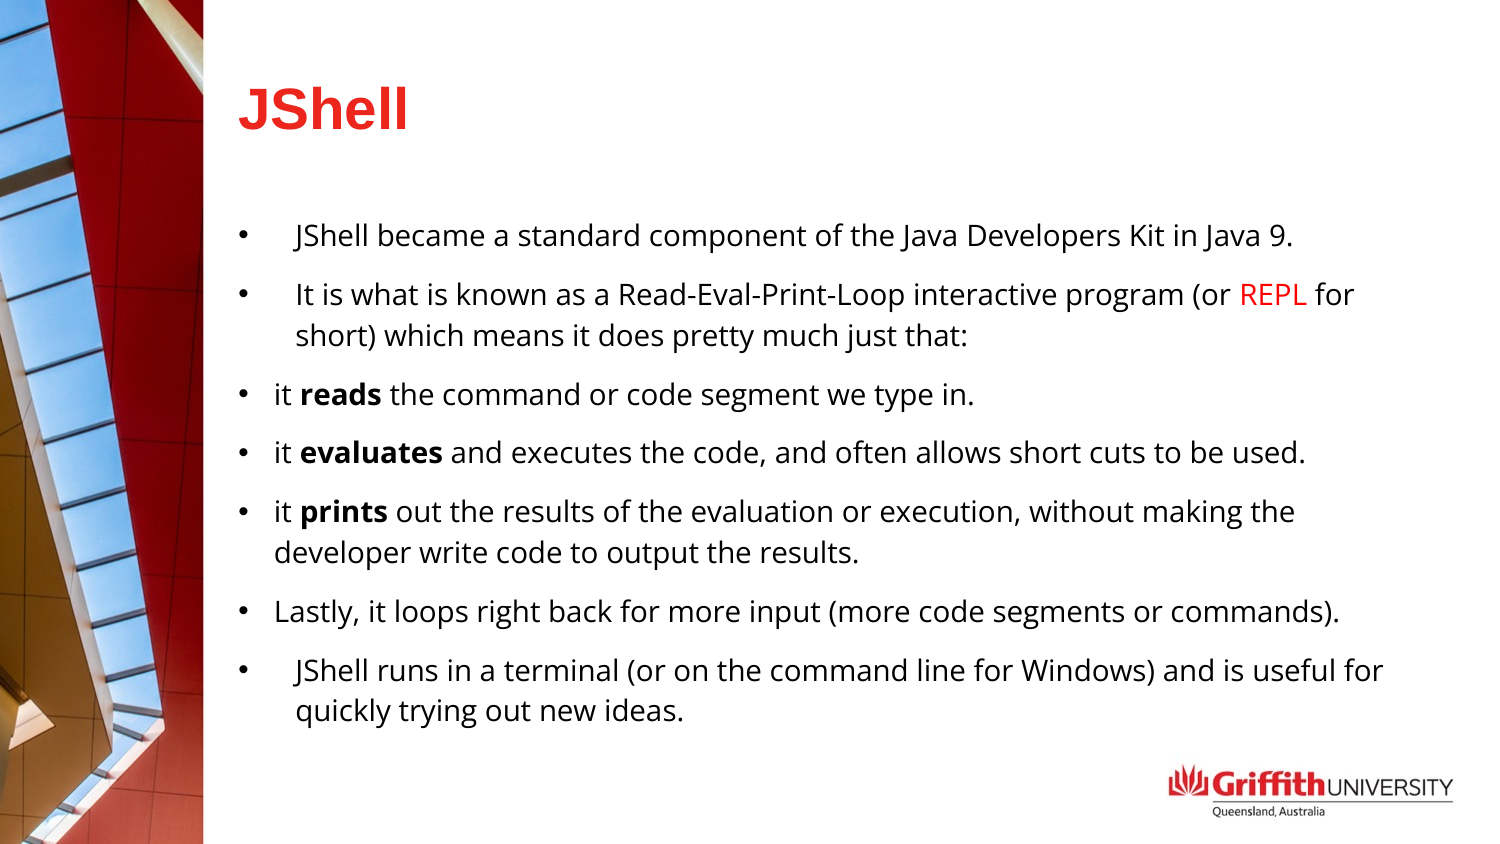

# JShell
JShell became a standard component of the Java Developers Kit in Java 9.
It is what is known as a Read-Eval-Print-Loop interactive program (or REPL for short) which means it does pretty much just that:
it reads the command or code segment we type in.
it evaluates and executes the code, and often allows short cuts to be used.
it prints out the results of the evaluation or execution, without making the developer write code to output the results.
Lastly, it loops right back for more input (more code segments or commands).
JShell runs in a terminal (or on the command line for Windows) and is useful for quickly trying out new ideas.